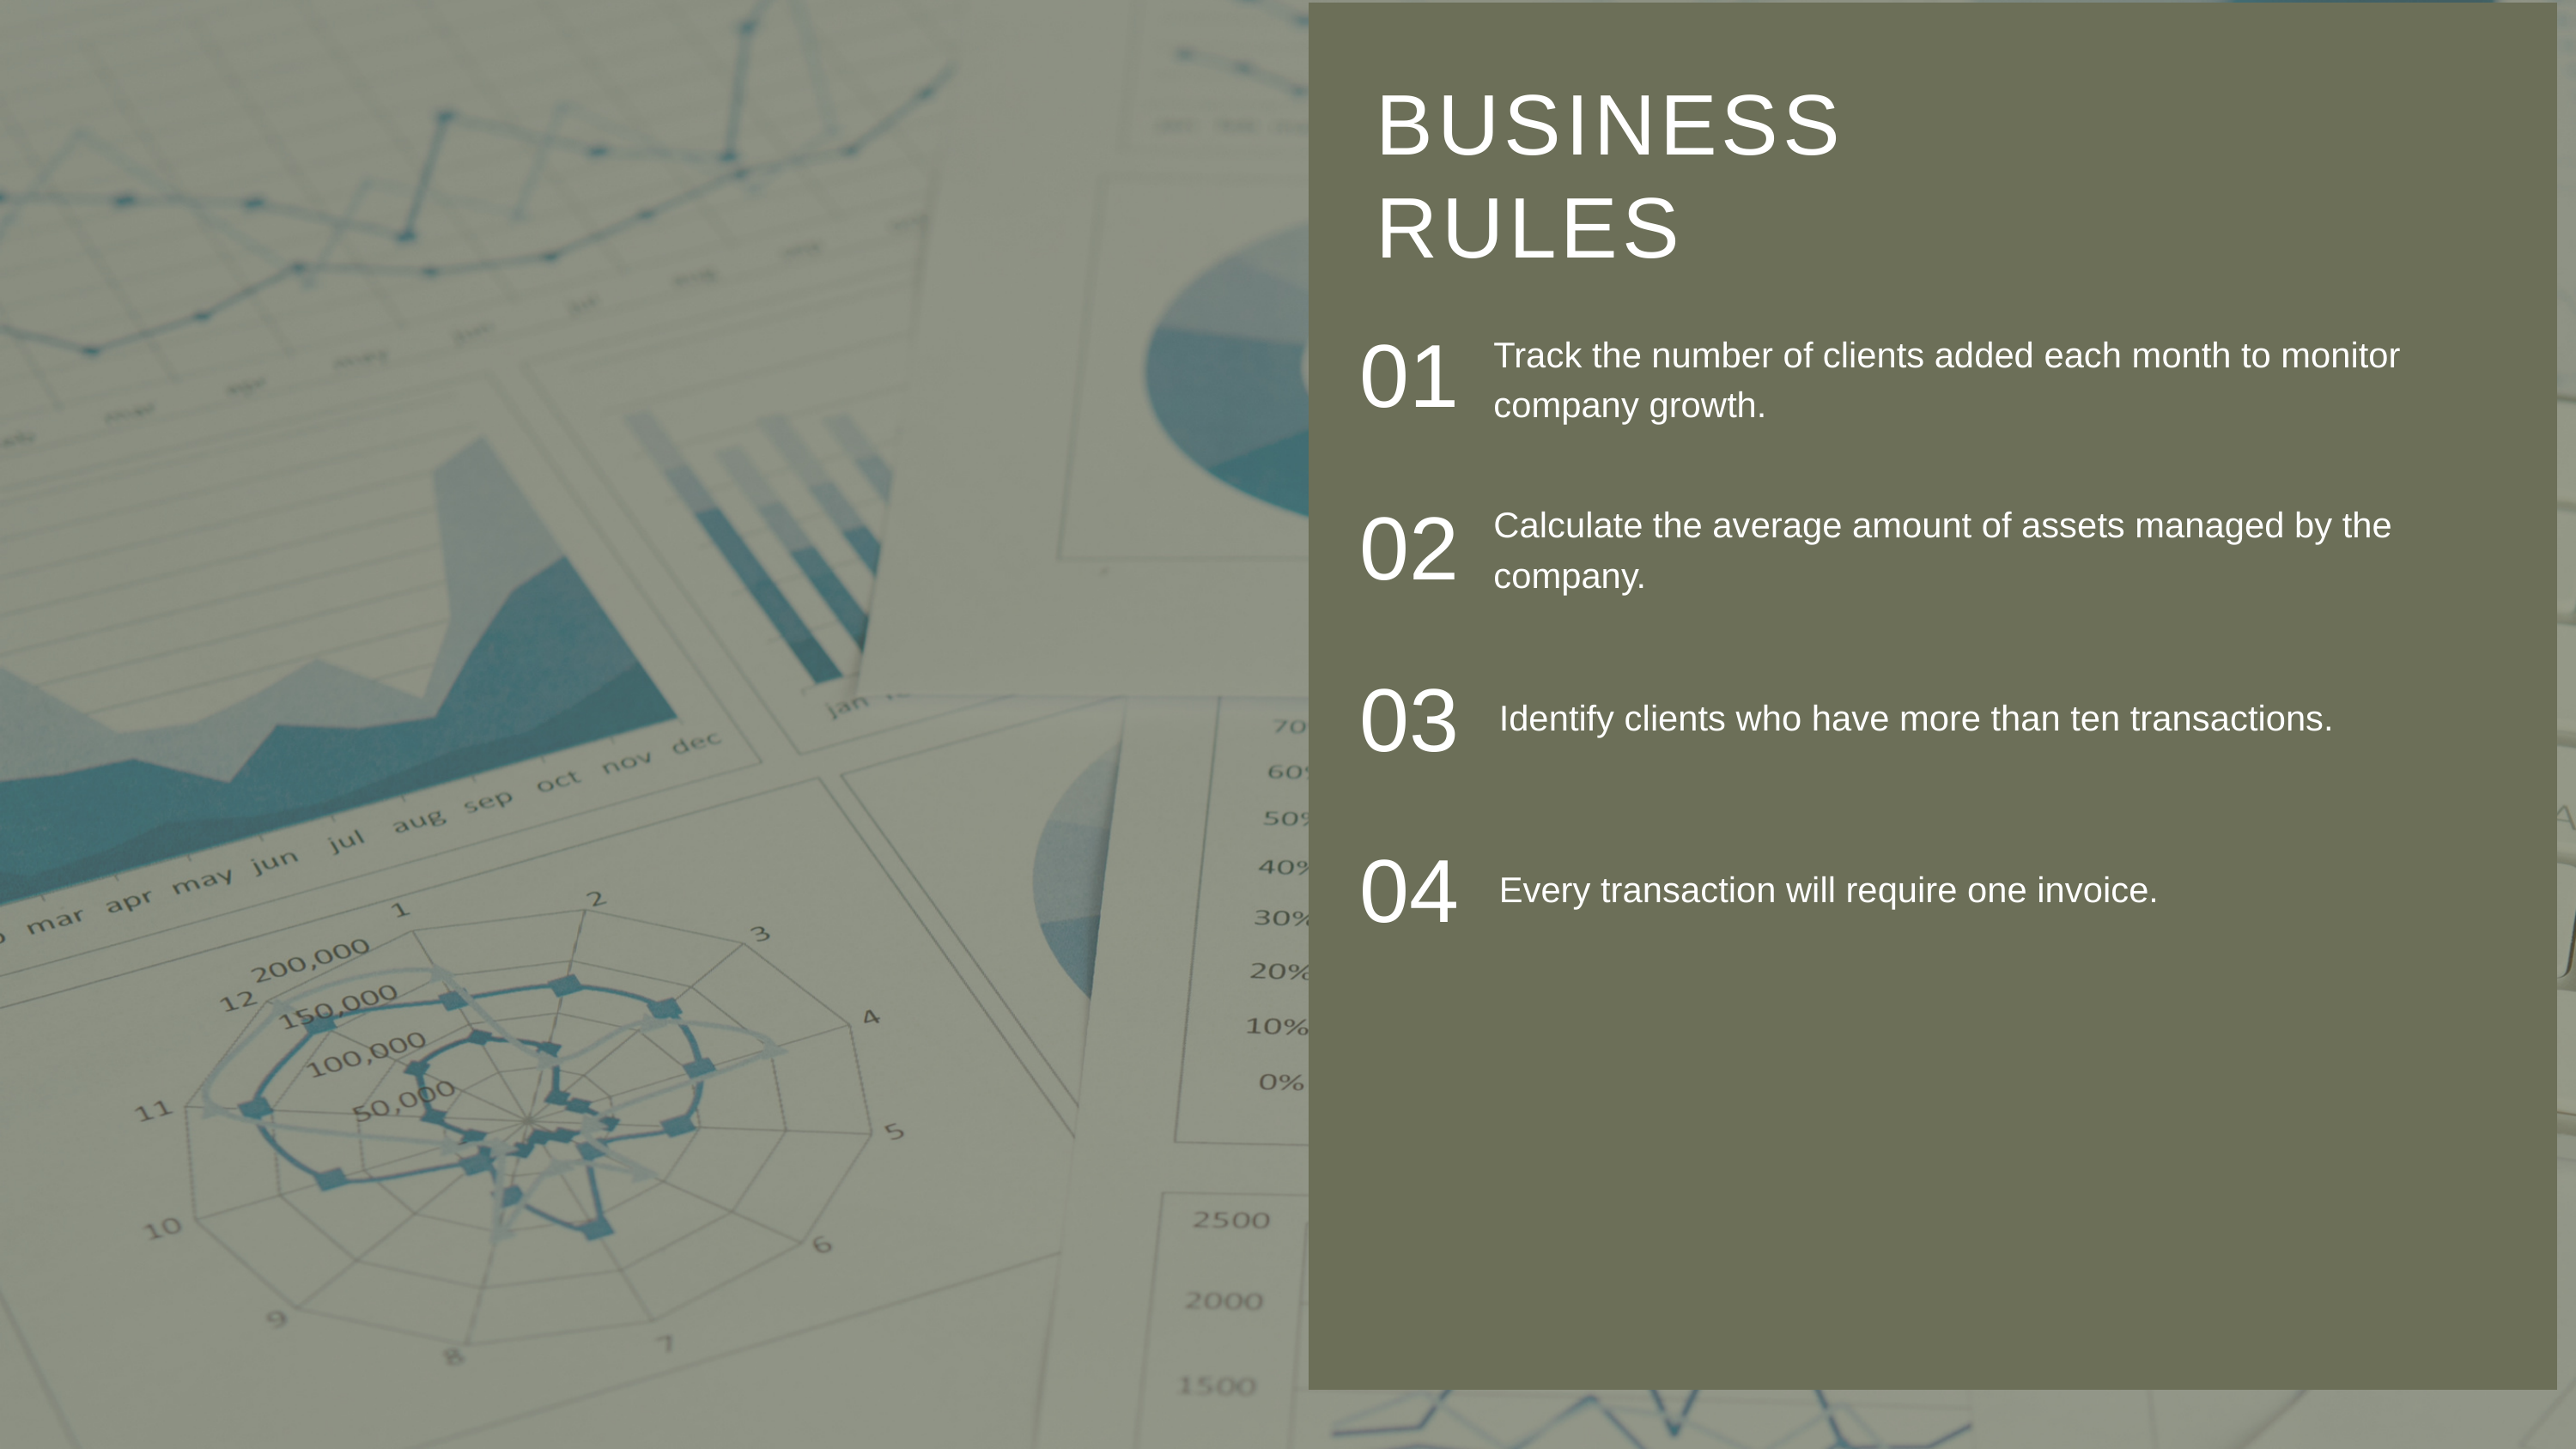

BUSINESS RULES
01
Track the number of clients added each month to monitor company growth.
02
Calculate the average amount of assets managed by the company.
03
Identify clients who have more than ten transactions.
04
Every transaction will require one invoice.